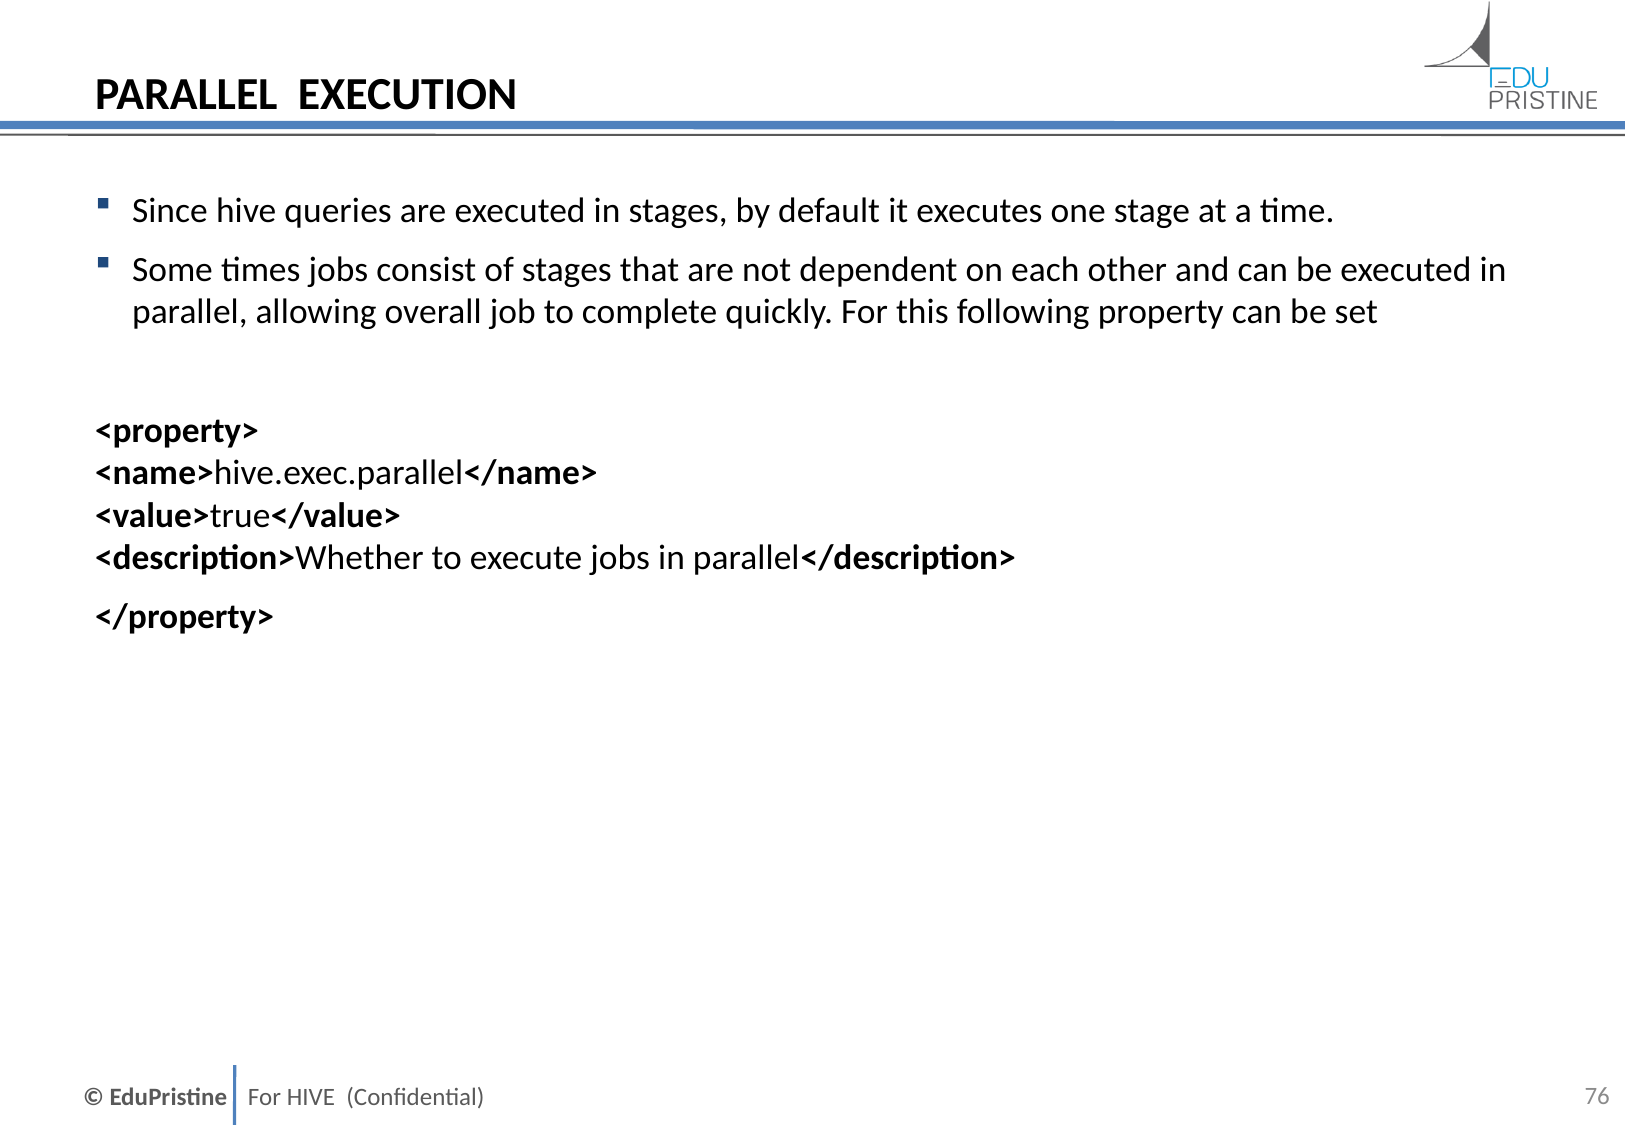

# PARALLEL  EXECUTION
Since hive queries are executed in stages, by default it executes one stage at a time.
Some times jobs consist of stages that are not dependent on each other and can be executed in parallel, allowing overall job to complete quickly. For this following property can be set

<property>
<name>hive.exec.parallel</name>
<value>true</value>
<description>Whether to execute jobs in parallel</description>
</property>

76